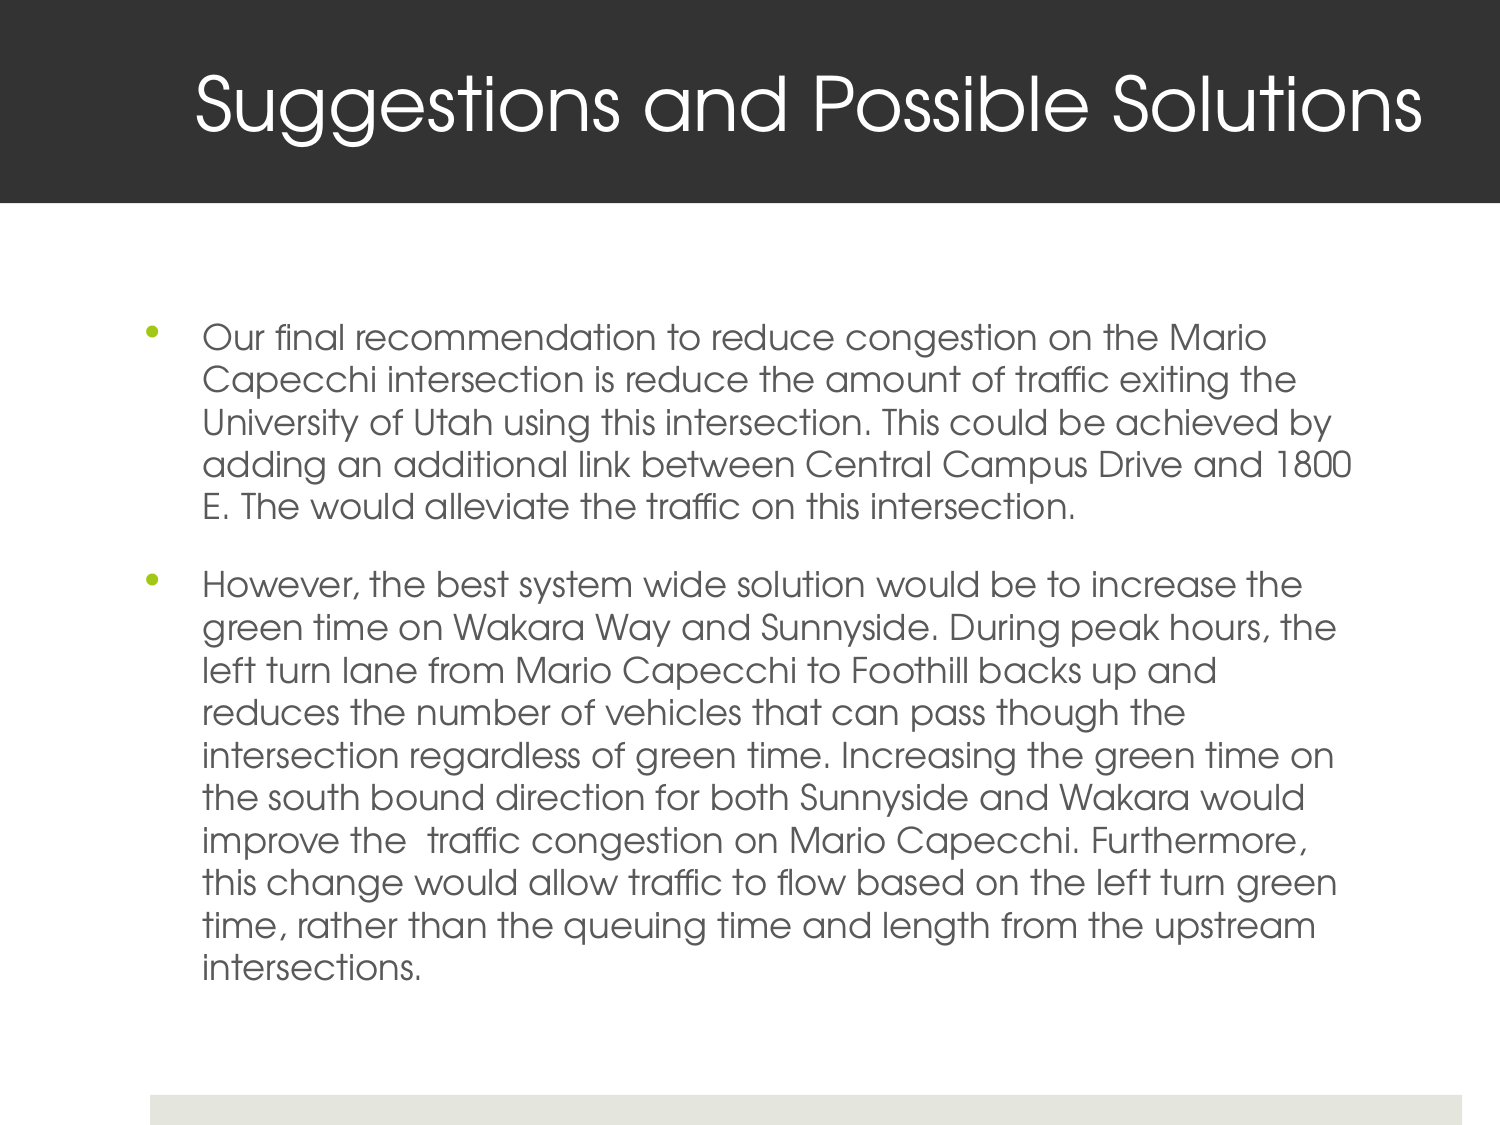

# Suggestions and Possible Solutions
Our final recommendation to reduce congestion on the Mario Capecchi intersection is reduce the amount of traffic exiting the University of Utah using this intersection. This could be achieved by adding an additional link between Central Campus Drive and 1800 E. The would alleviate the traffic on this intersection.
However, the best system wide solution would be to increase the green time on Wakara Way and Sunnyside. During peak hours, the left turn lane from Mario Capecchi to Foothill backs up and reduces the number of vehicles that can pass though the intersection regardless of green time. Increasing the green time on the south bound direction for both Sunnyside and Wakara would improve the  traffic congestion on Mario Capecchi. Furthermore, this change would allow traffic to flow based on the left turn green time, rather than the queuing time and length from the upstream intersections.